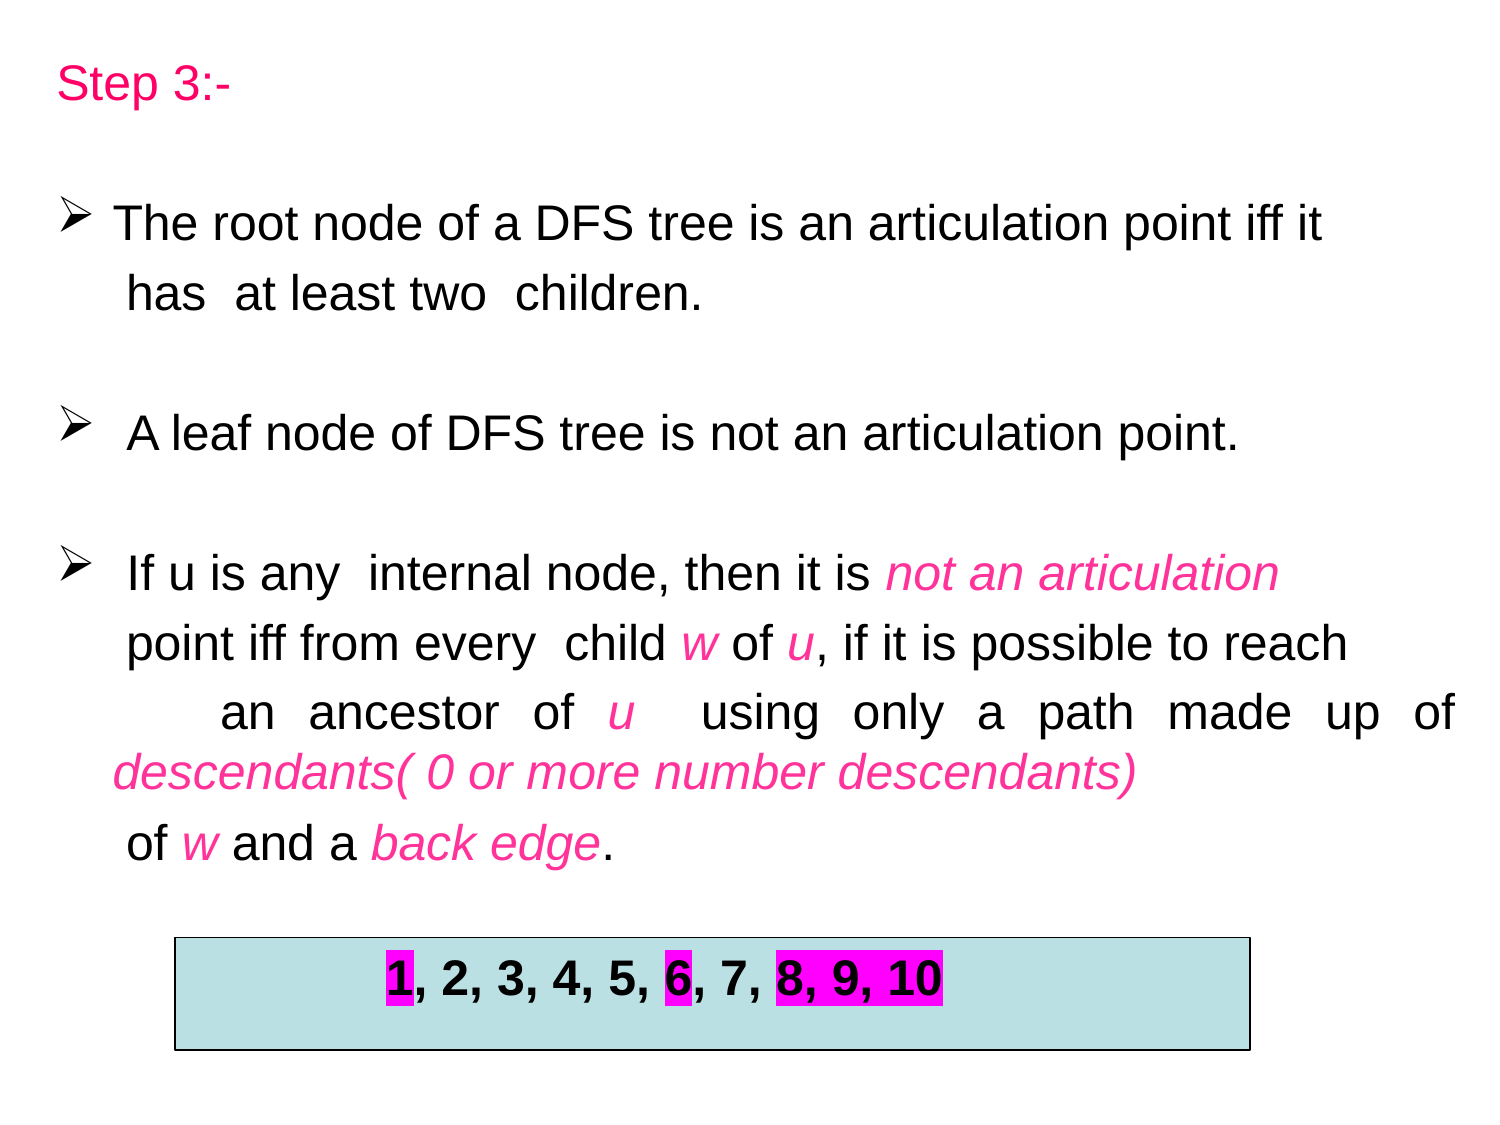

Step 3:-

The root node of a DFS tree is an articulation point iff it
     has  at least two  children.

 A leaf node of DFS tree is not an articulation point.

 If u is any  internal node, then it is not an articulation
     point iff from every  child w of u, if it is possible to reach
     an ancestor of u  using only a path made up of descendants( 0 or more number descendants)
     of w and a back edge.

              1, 2, 3, 4, 5, 6, 7, 8, 9, 10